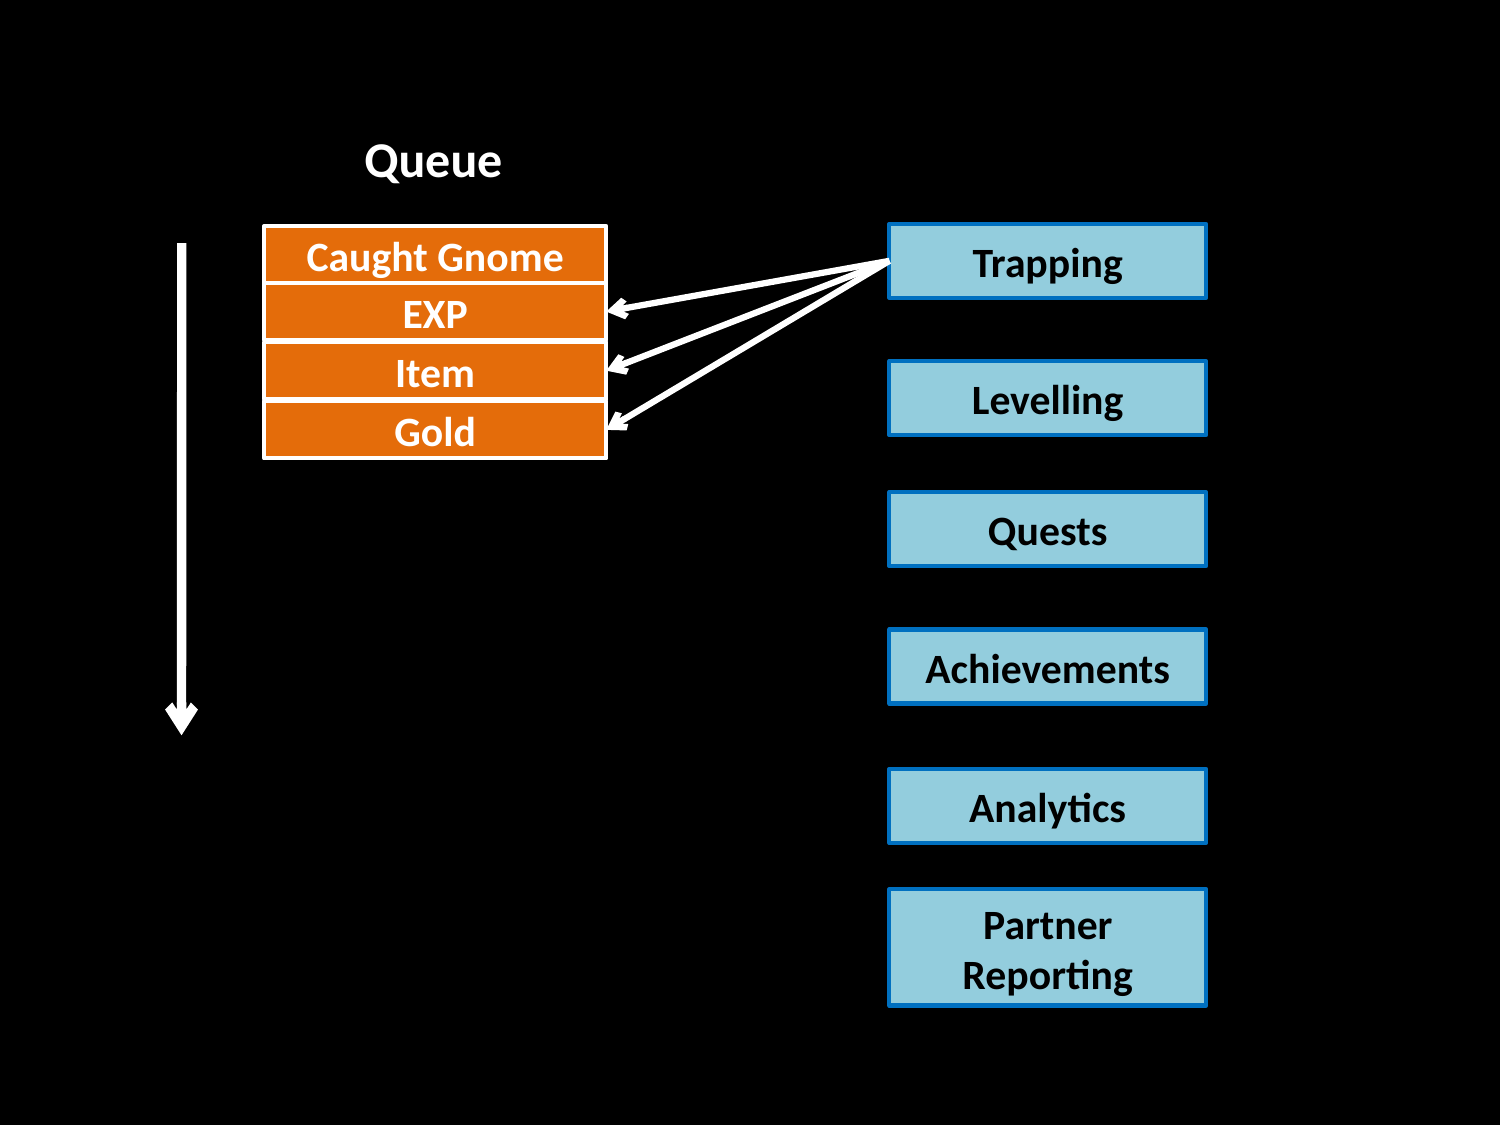

Queue
Trapping
Caught Gnome
EXP
Item
Levelling
Gold
Quests
Achievements
Analytics
Partner Reporting